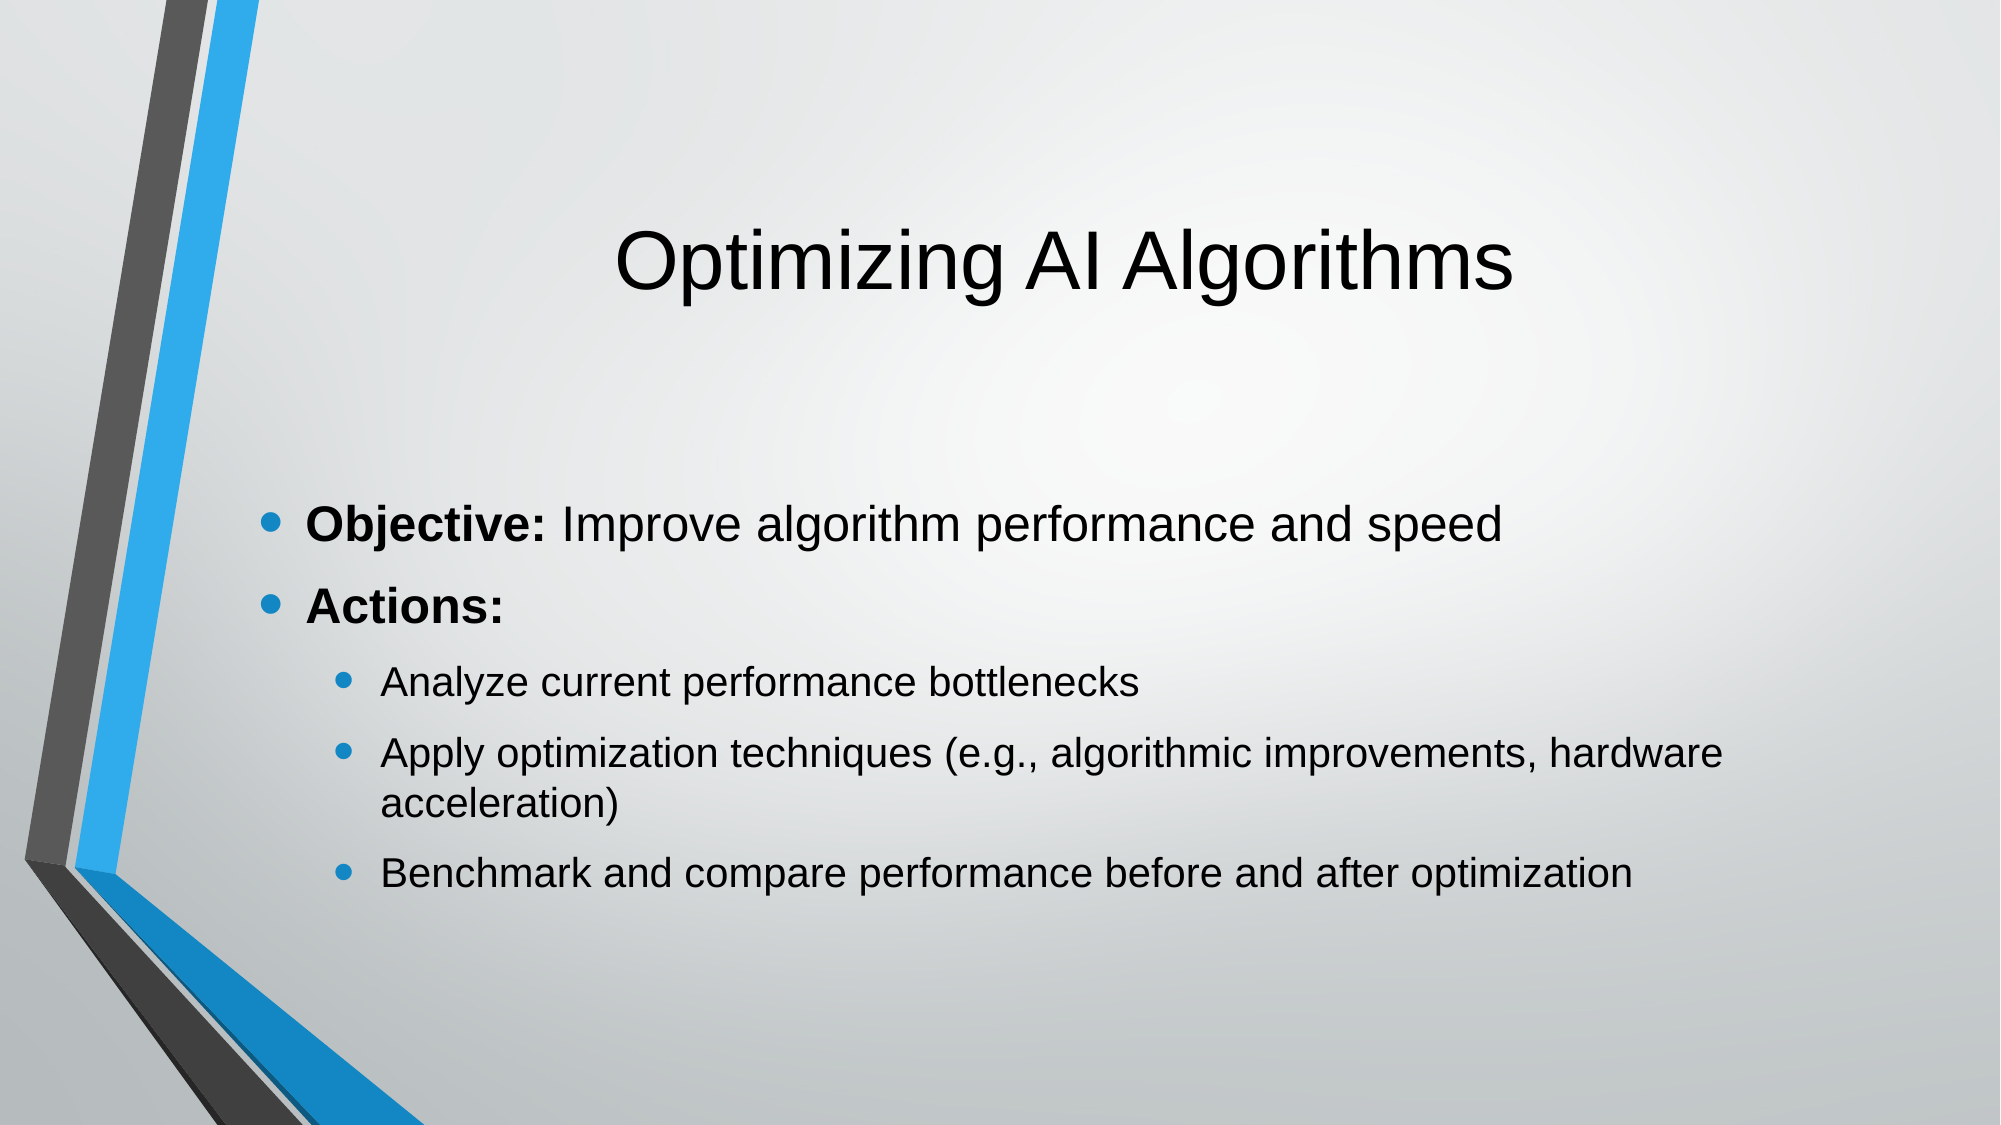

# Optimizing AI Algorithms
Objective: Improve algorithm performance and speed
Actions:
Analyze current performance bottlenecks
Apply optimization techniques (e.g., algorithmic improvements, hardware acceleration)
Benchmark and compare performance before and after optimization